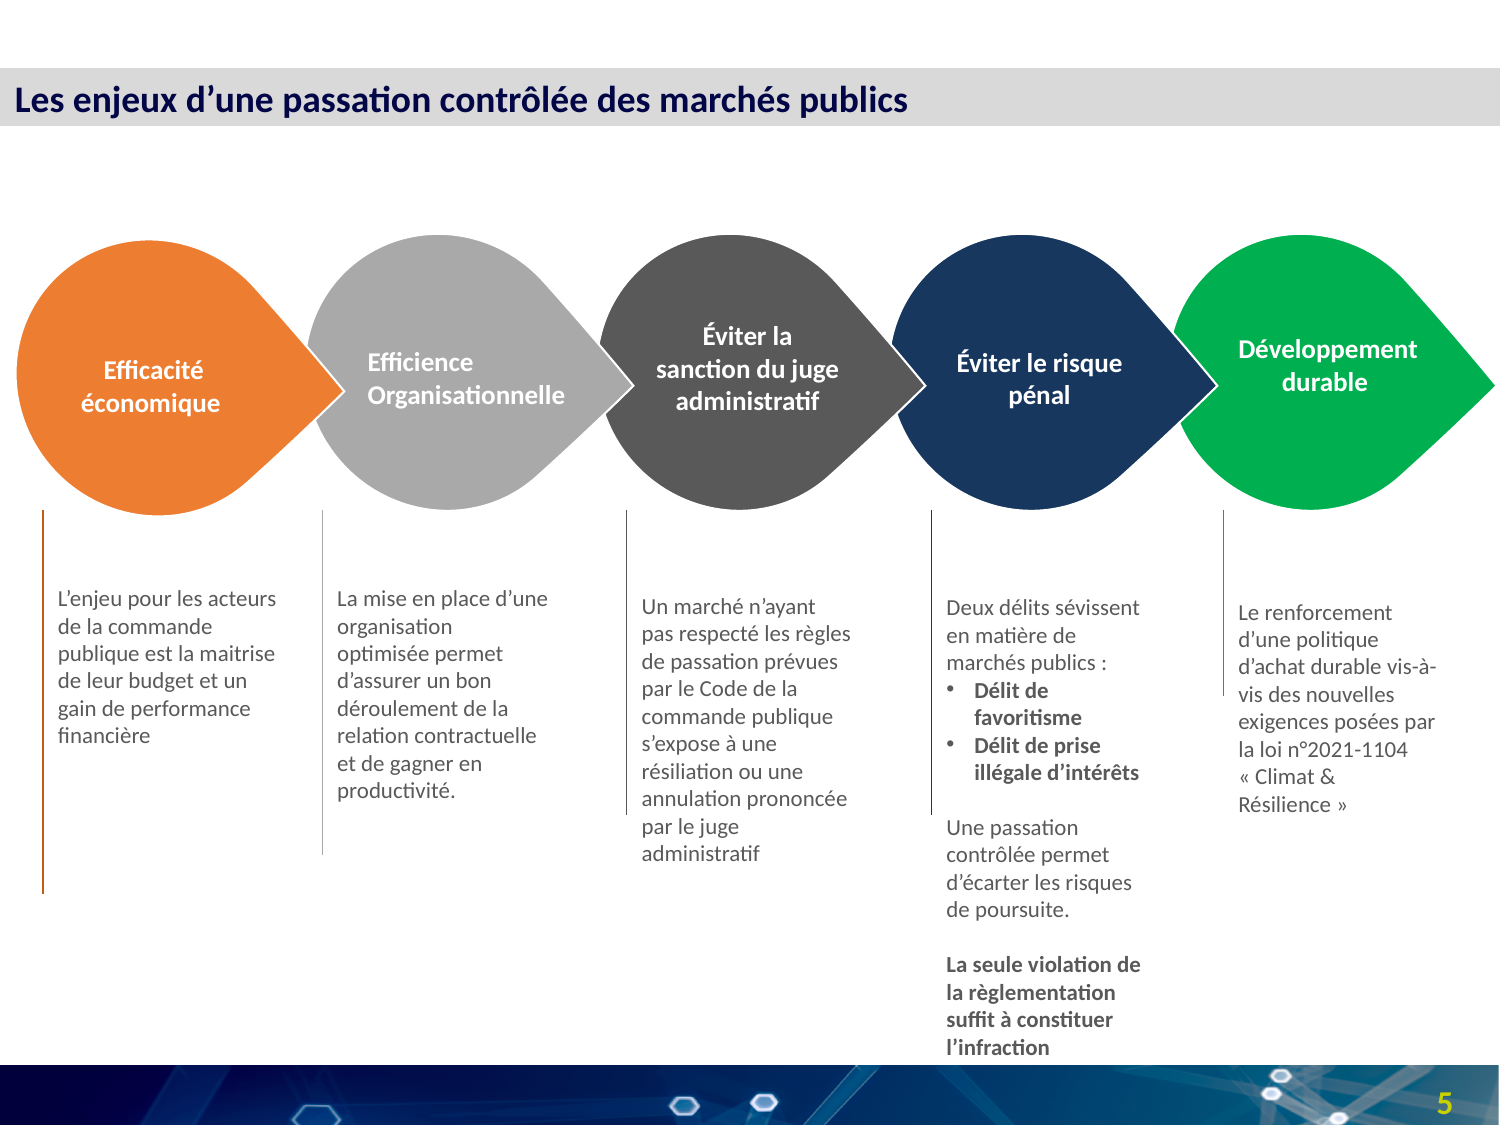

Les enjeux d’une passation contrôlée des marchés publics

Efficience
Organisationnelle

Éviter la sanction du juge administratif

Éviter le risque pénal

Développement durable

Efficacité économique
L’enjeu pour les acteurs de la commande publique est la maitrise de leur budget et un gain de performance financière
La mise en place d’une organisation optimisée permet d’assurer un bon déroulement de la relation contractuelle et de gagner en productivité.
Un marché n’ayant pas respecté les règles de passation prévues par le Code de la commande publique s’expose à une résiliation ou une annulation prononcée par le juge administratif
Deux délits sévissent en matière de marchés publics :
Délit de favoritisme
Délit de prise illégale d’intérêts

Une passation contrôlée permet d’écarter les risques de poursuite.

La seule violation de la règlementation suffit à constituer l’infraction
Le renforcement d’une politique d’achat durable vis-à-vis des nouvelles exigences posées par la loi n°2021-1104 « Climat & Résilience »
5